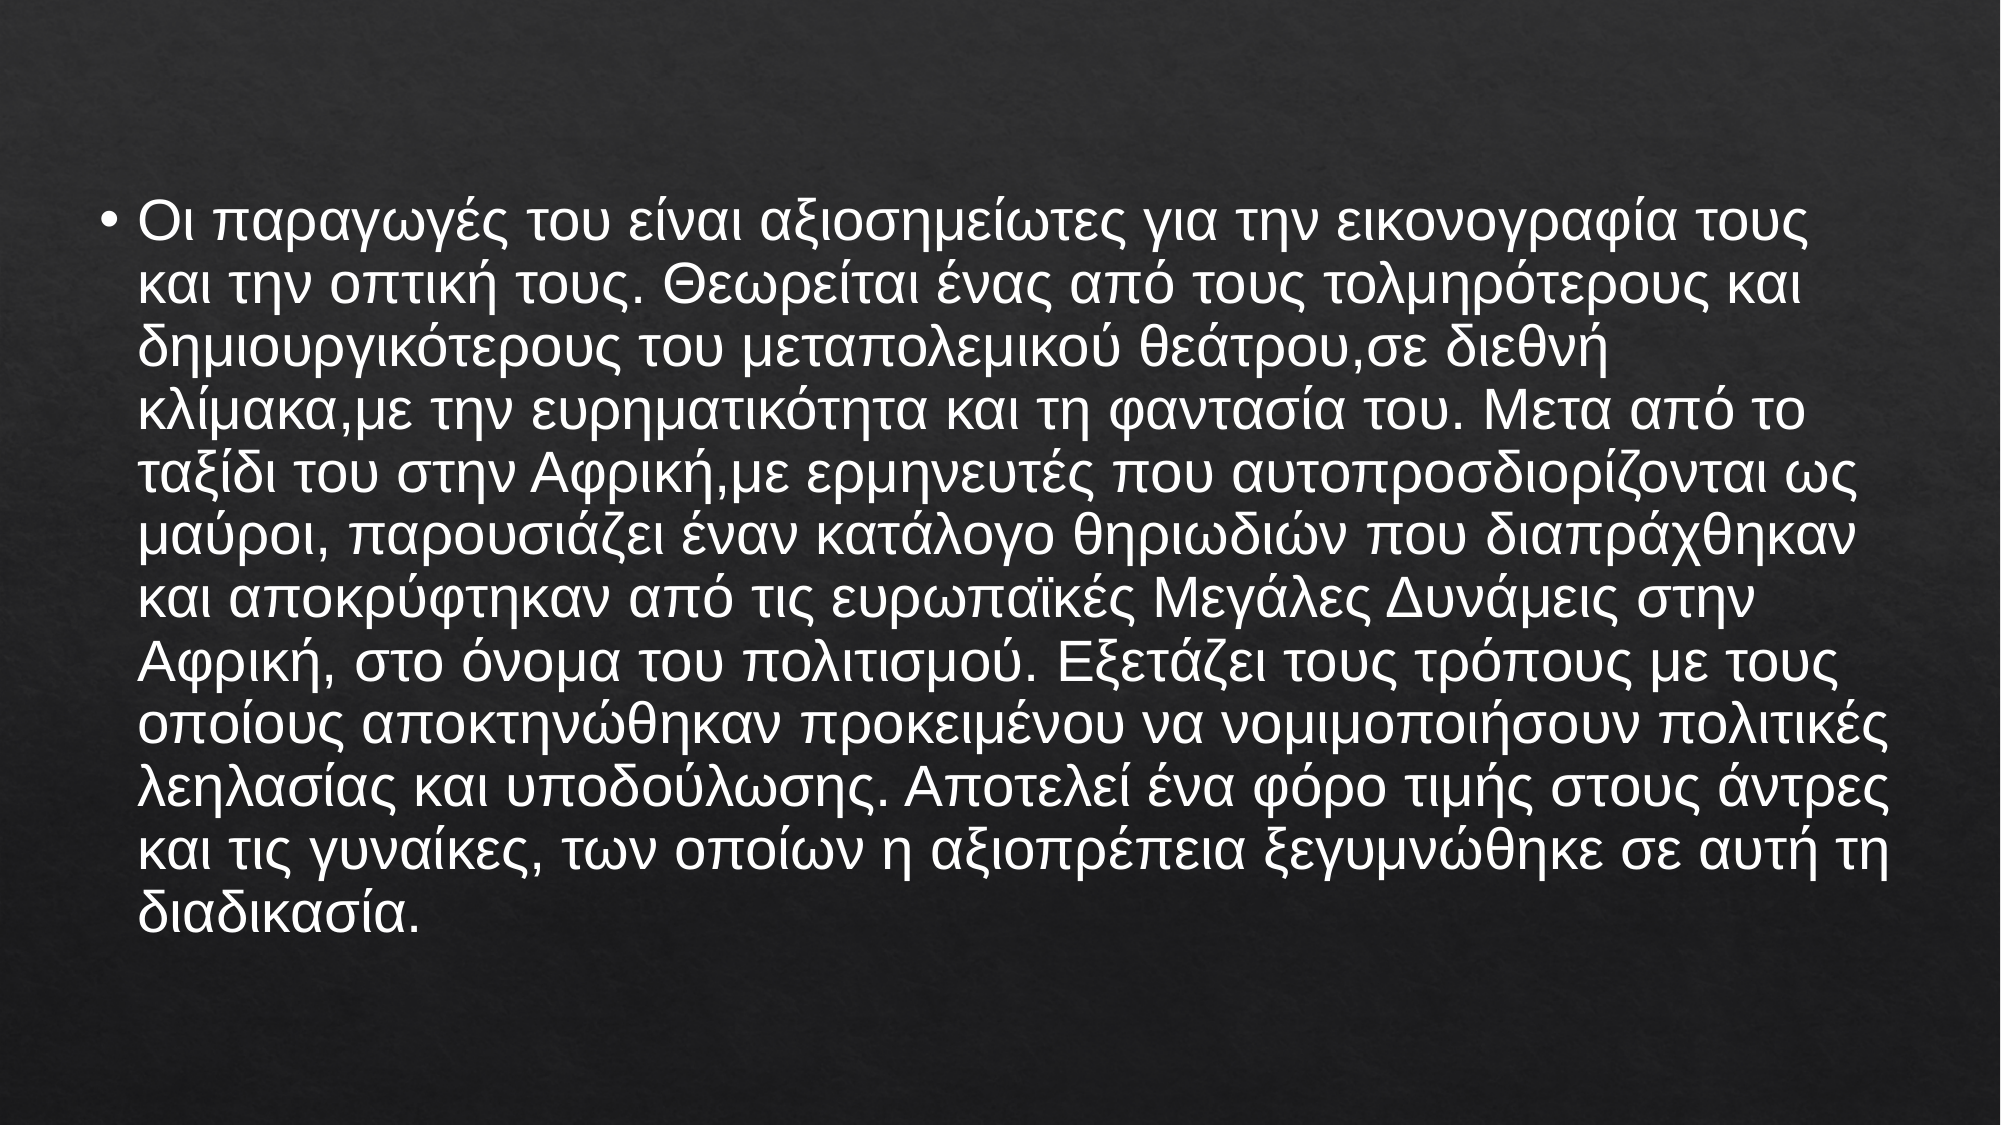

# Οι παραγωγές του είναι αξιοσημείωτες για την εικονογραφία τους και την οπτική τους. Θεωρείται ένας από τους τολμηρότερους και δημιουργικότερους του μεταπολεμικού θεάτρου,σε διεθνή κλίμακα,με την ευρηματικότητα και τη φαντασία του. Μετα από το ταξίδι του στην Αφρική,με ερμηνευτές που αυτοπροσδιορίζονται ως μαύροι, παρουσιάζει έναν κατάλογο θηριωδιών που διαπράχθηκαν και αποκρύφτηκαν από τις ευρωπαϊκές Μεγάλες Δυνάμεις στην Αφρική, στο όνομα του πολιτισμού. Εξετάζει τους τρόπους με τους οποίους αποκτηνώθηκαν προκειμένου να νομιμοποιήσουν πολιτικές λεηλασίας και υποδούλωσης. Αποτελεί ένα φόρο τιμής στους άντρες και τις γυναίκες, των οποίων η αξιοπρέπεια ξεγυμνώθηκε σε αυτή τη διαδικασία.